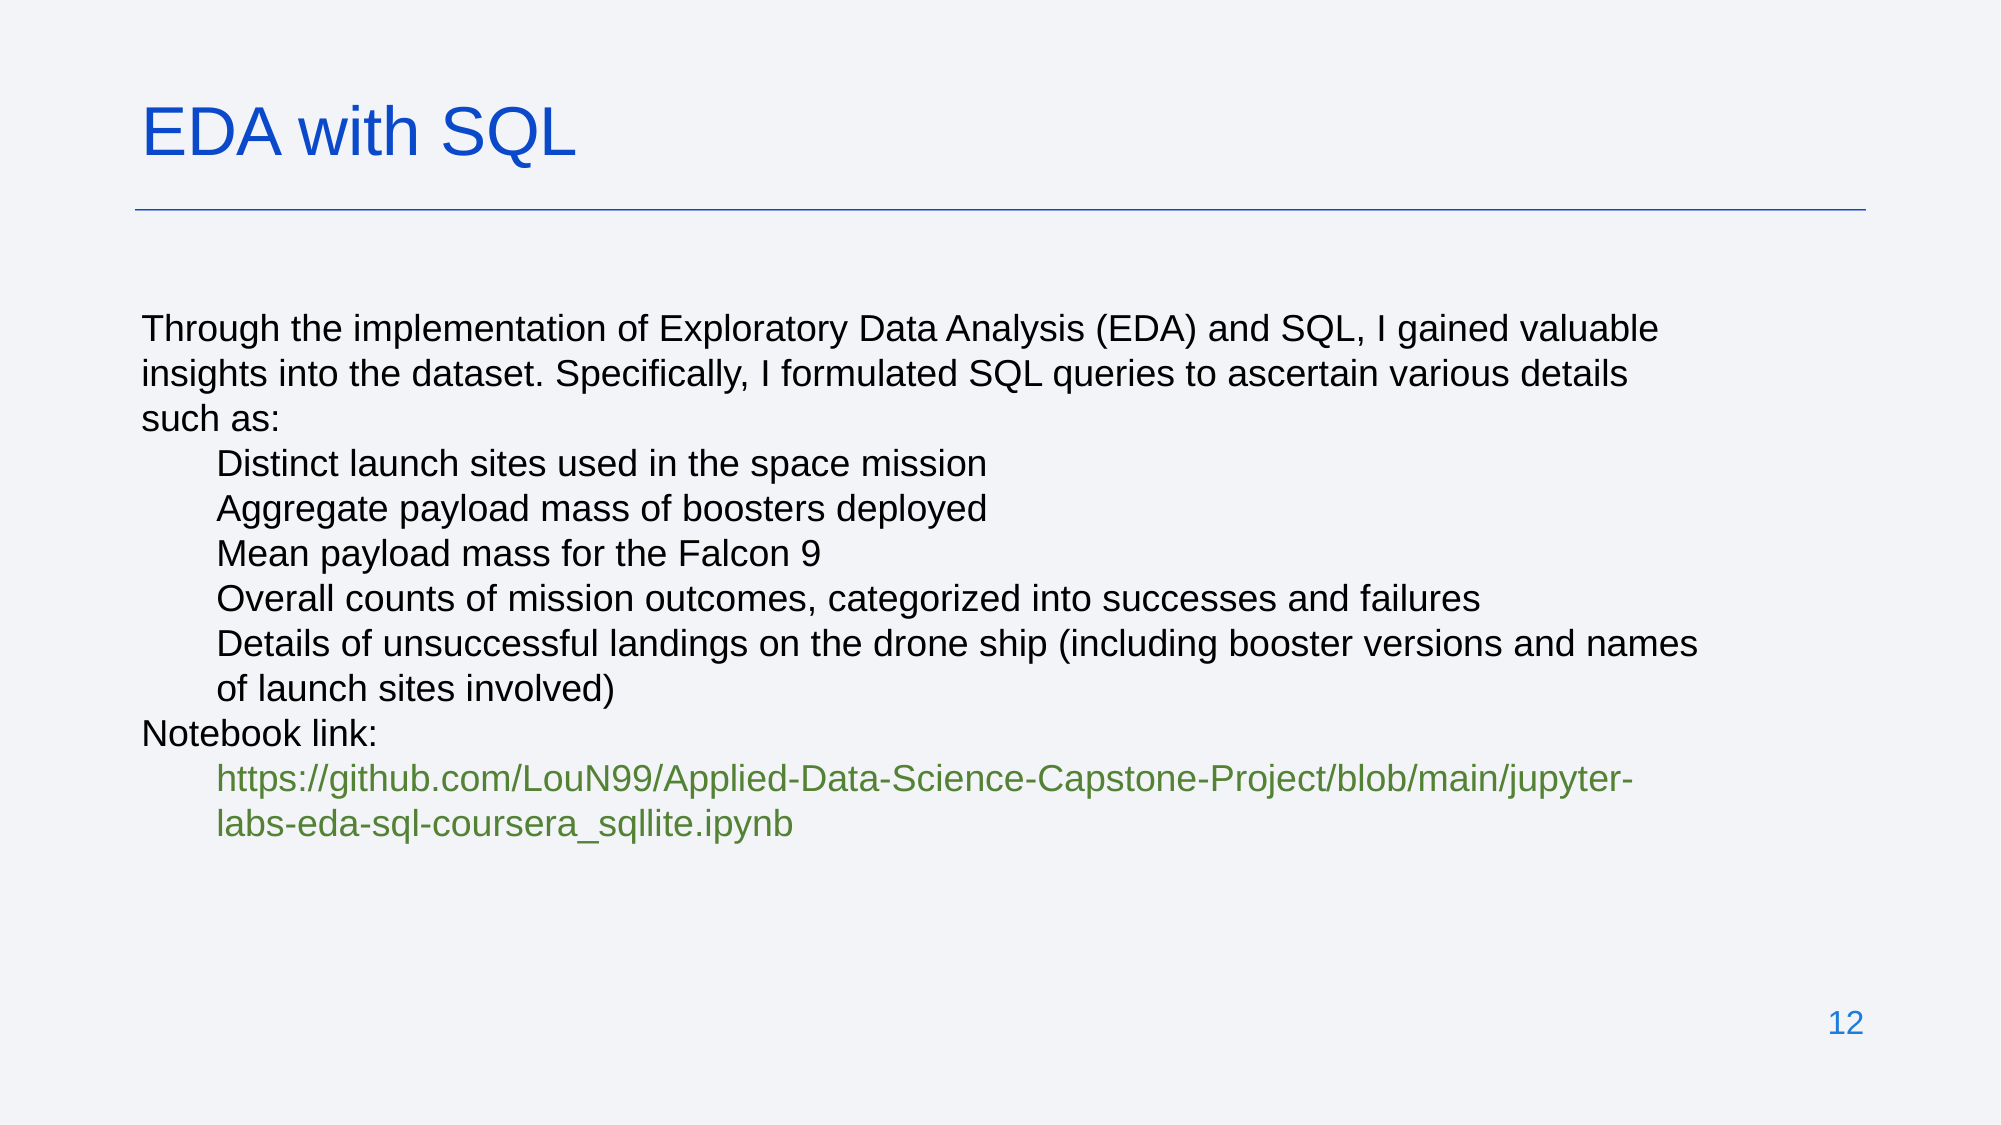

EDA with SQL
Through the implementation of Exploratory Data Analysis (EDA) and SQL, I gained valuable insights into the dataset. Specifically, I formulated SQL queries to ascertain various details such as:
Distinct launch sites used in the space mission
Aggregate payload mass of boosters deployed
Mean payload mass for the Falcon 9
Overall counts of mission outcomes, categorized into successes and failures
Details of unsuccessful landings on the drone ship (including booster versions and names of launch sites involved)
Notebook link:
https://github.com/LouN99/Applied-Data-Science-Capstone-Project/blob/main/jupyter-labs-eda-sql-coursera_sqllite.ipynb

12